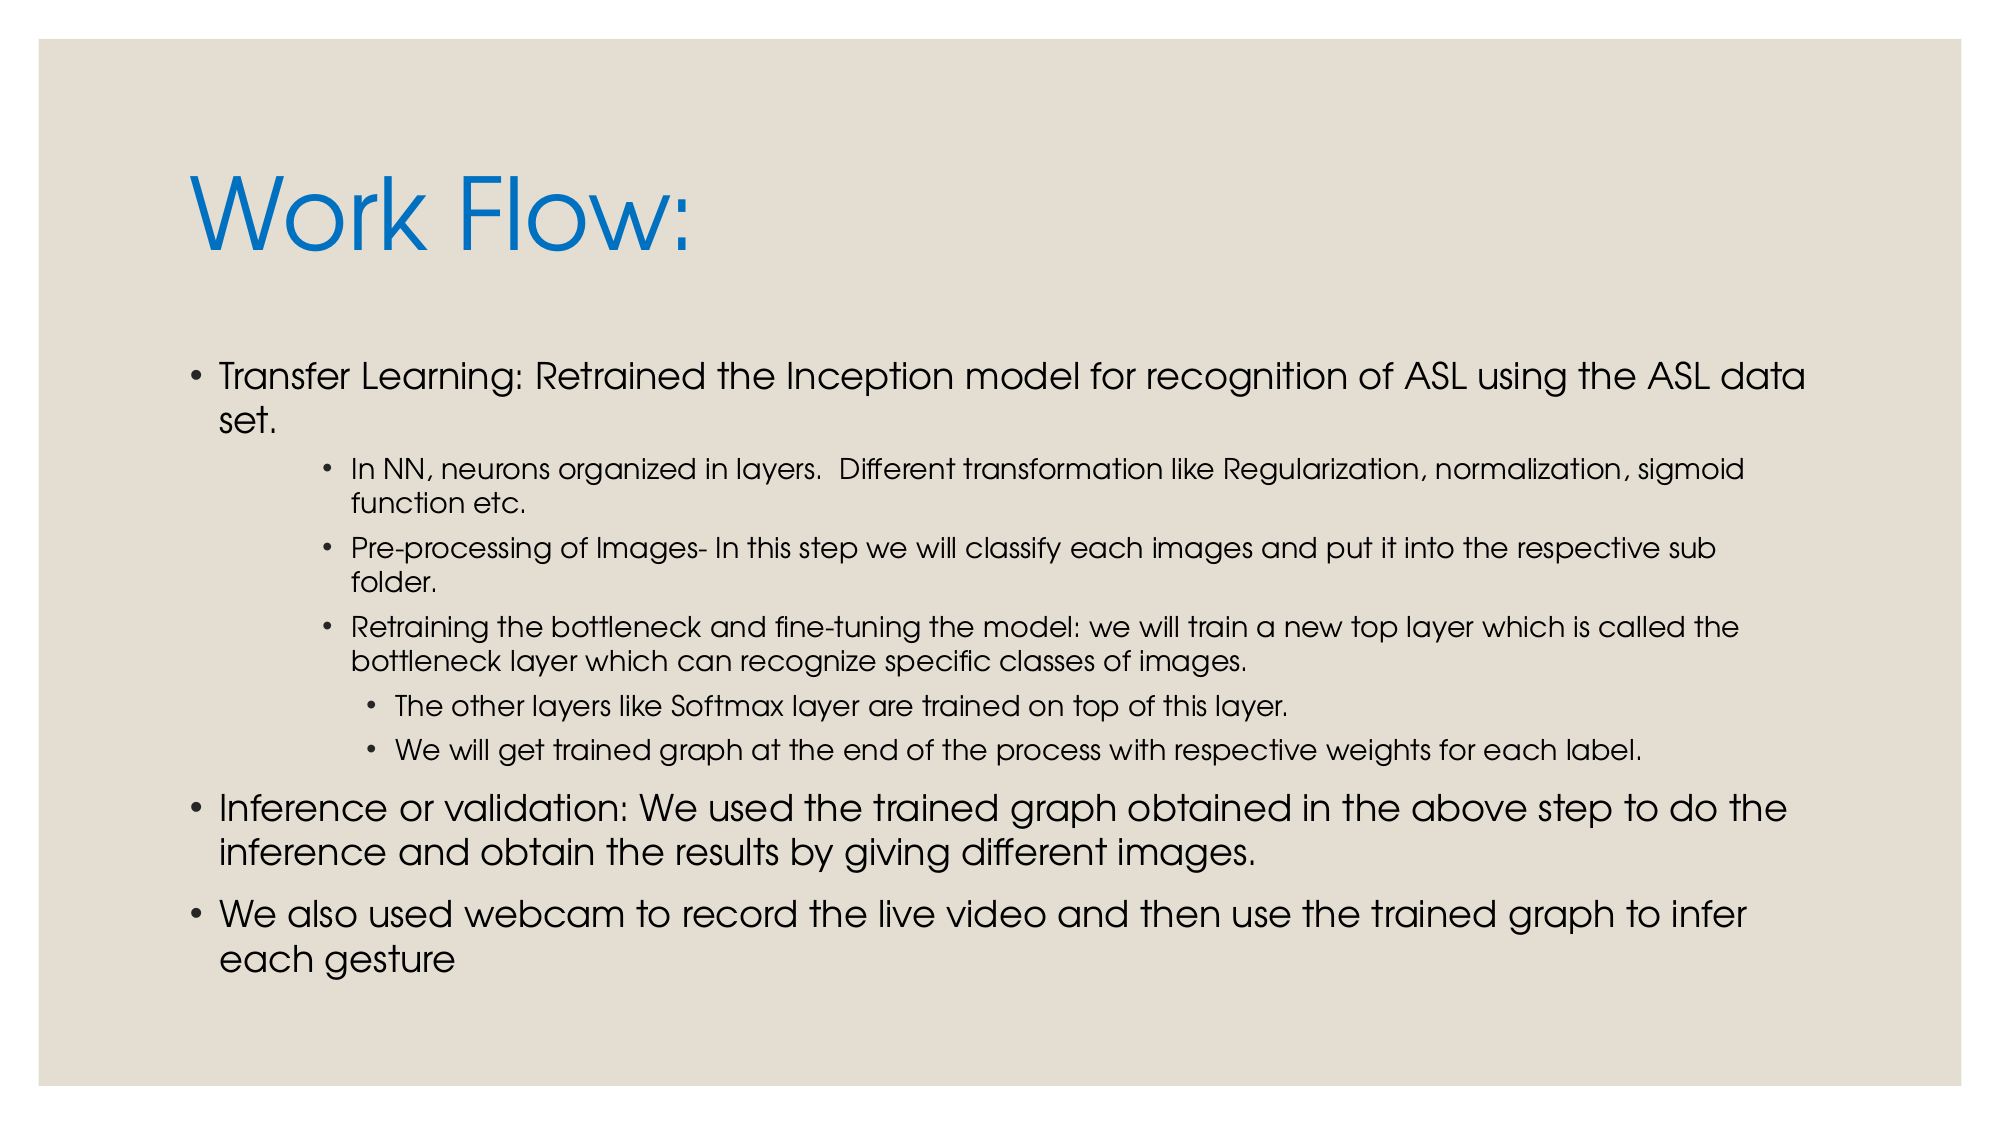

# Work Flow:
Transfer Learning: Retrained the Inception model for recognition of ASL using the ASL data set.
In NN, neurons organized in layers.  Different transformation like Regularization, normalization, sigmoid function etc.
Pre-processing of Images- In this step we will classify each images and put it into the respective sub folder.
Retraining the bottleneck and fine-tuning the model: we will train a new top layer which is called the bottleneck layer which can recognize specific classes of images.
The other layers like Softmax layer are trained on top of this layer.
We will get trained graph at the end of the process with respective weights for each label.
Inference or validation: We used the trained graph obtained in the above step to do the inference and obtain the results by giving different images.
We also used webcam to record the live video and then use the trained graph to infer each gesture